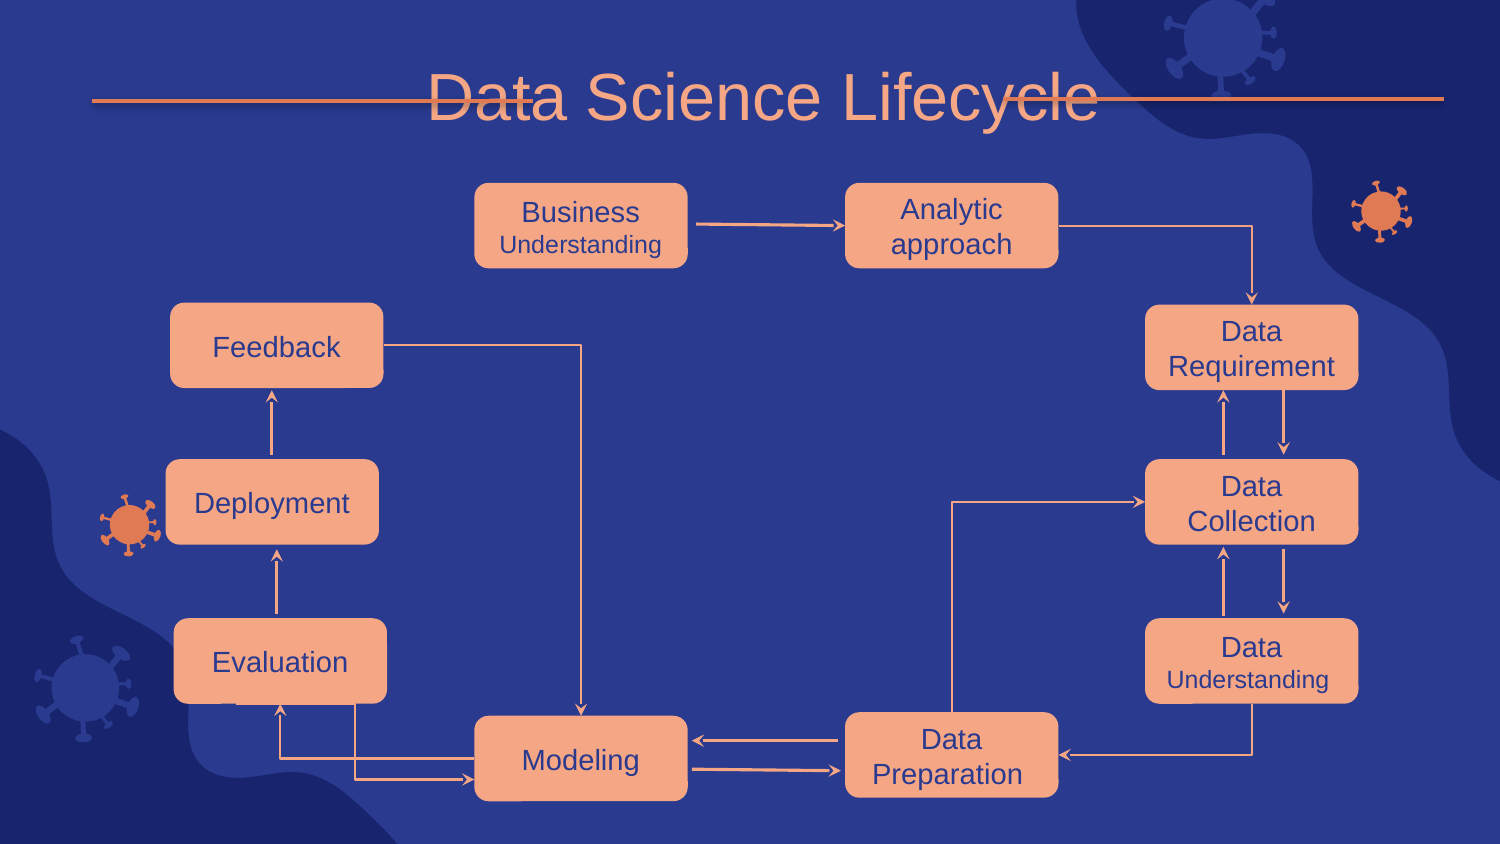

Data Science Lifecycle
Business Understanding
Analytic approach
Feedback
Data Requirement
Deployment
Data Collection
Evaluation
Data Understanding
Data Preparation
Modeling